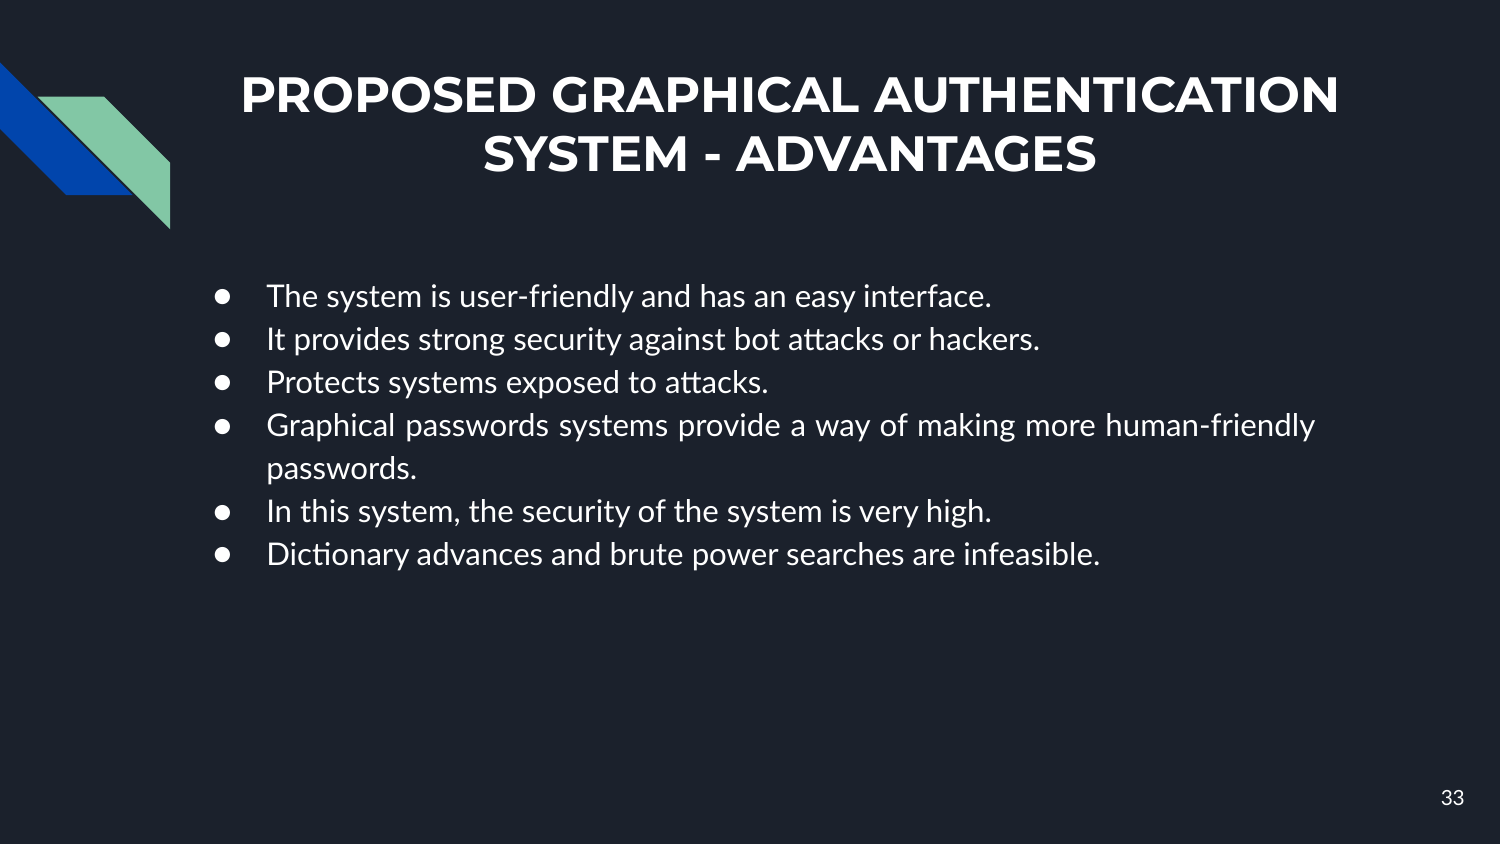

# PROPOSED GRAPHICAL AUTHENTICATION SYSTEM - ADVANTAGES
The system is user-friendly and has an easy interface.
It provides strong security against bot attacks or hackers.
Protects systems exposed to attacks.
Graphical passwords systems provide a way of making more human-friendly passwords.
In this system, the security of the system is very high.
Dictionary advances and brute power searches are infeasible.

Account will be blocked due to multiple failed attempts.
33